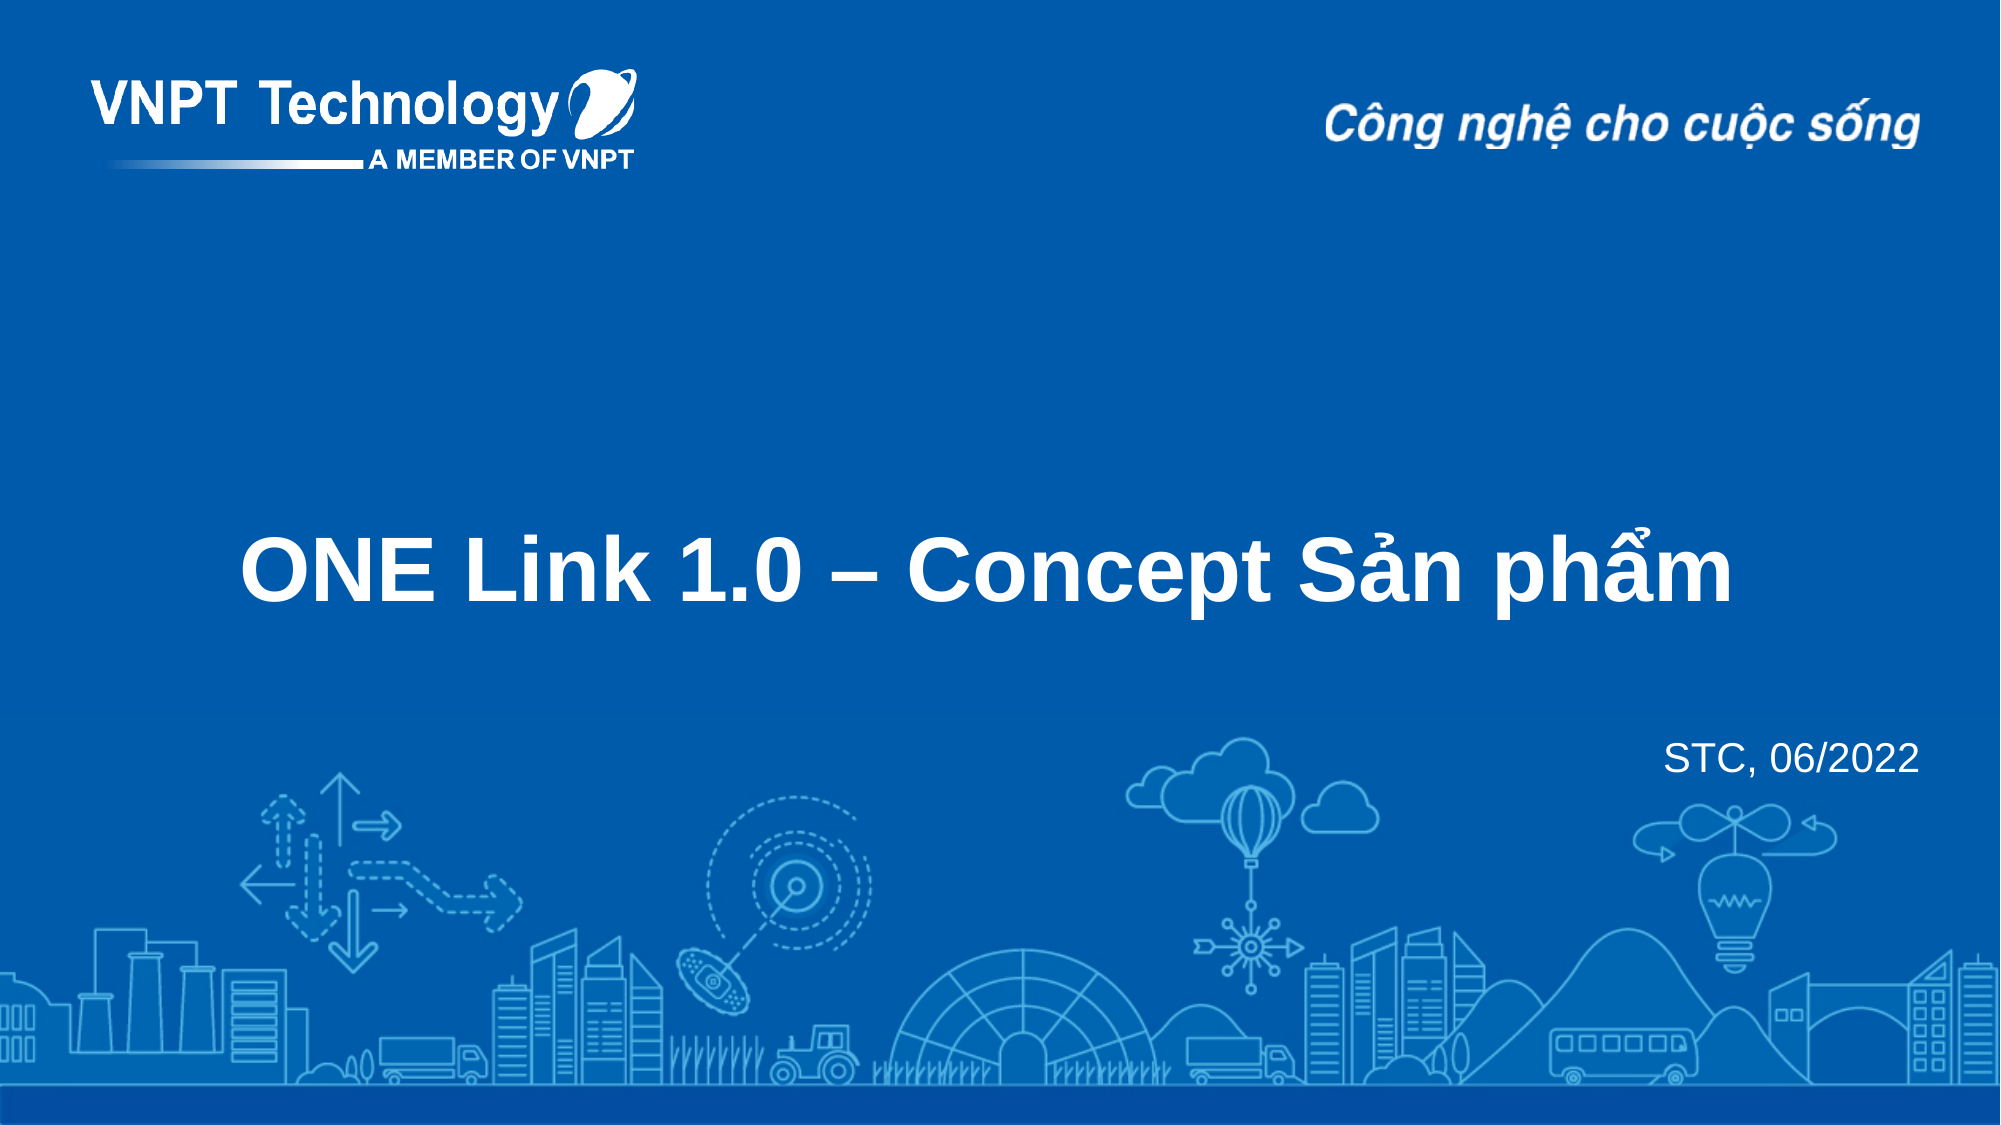

# ONE Link 1.0 – Concept Sản phẩm
STC, 06/2022